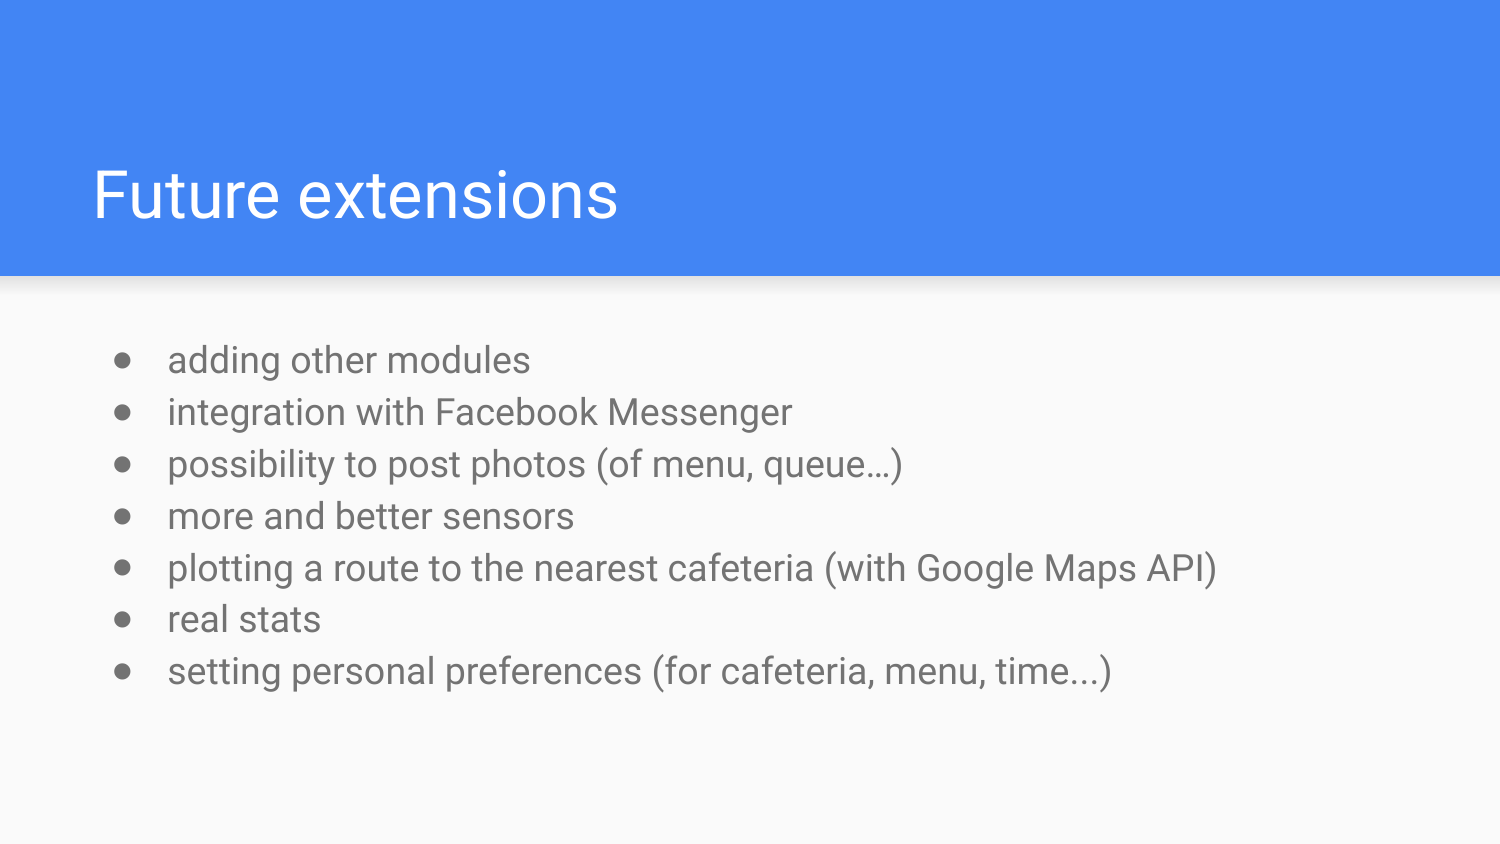

# Future extensions
adding other modules
integration with Facebook Messenger
possibility to post photos (of menu, queue…)
more and better sensors
plotting a route to the nearest cafeteria (with Google Maps API)
real stats
setting personal preferences (for cafeteria, menu, time...)